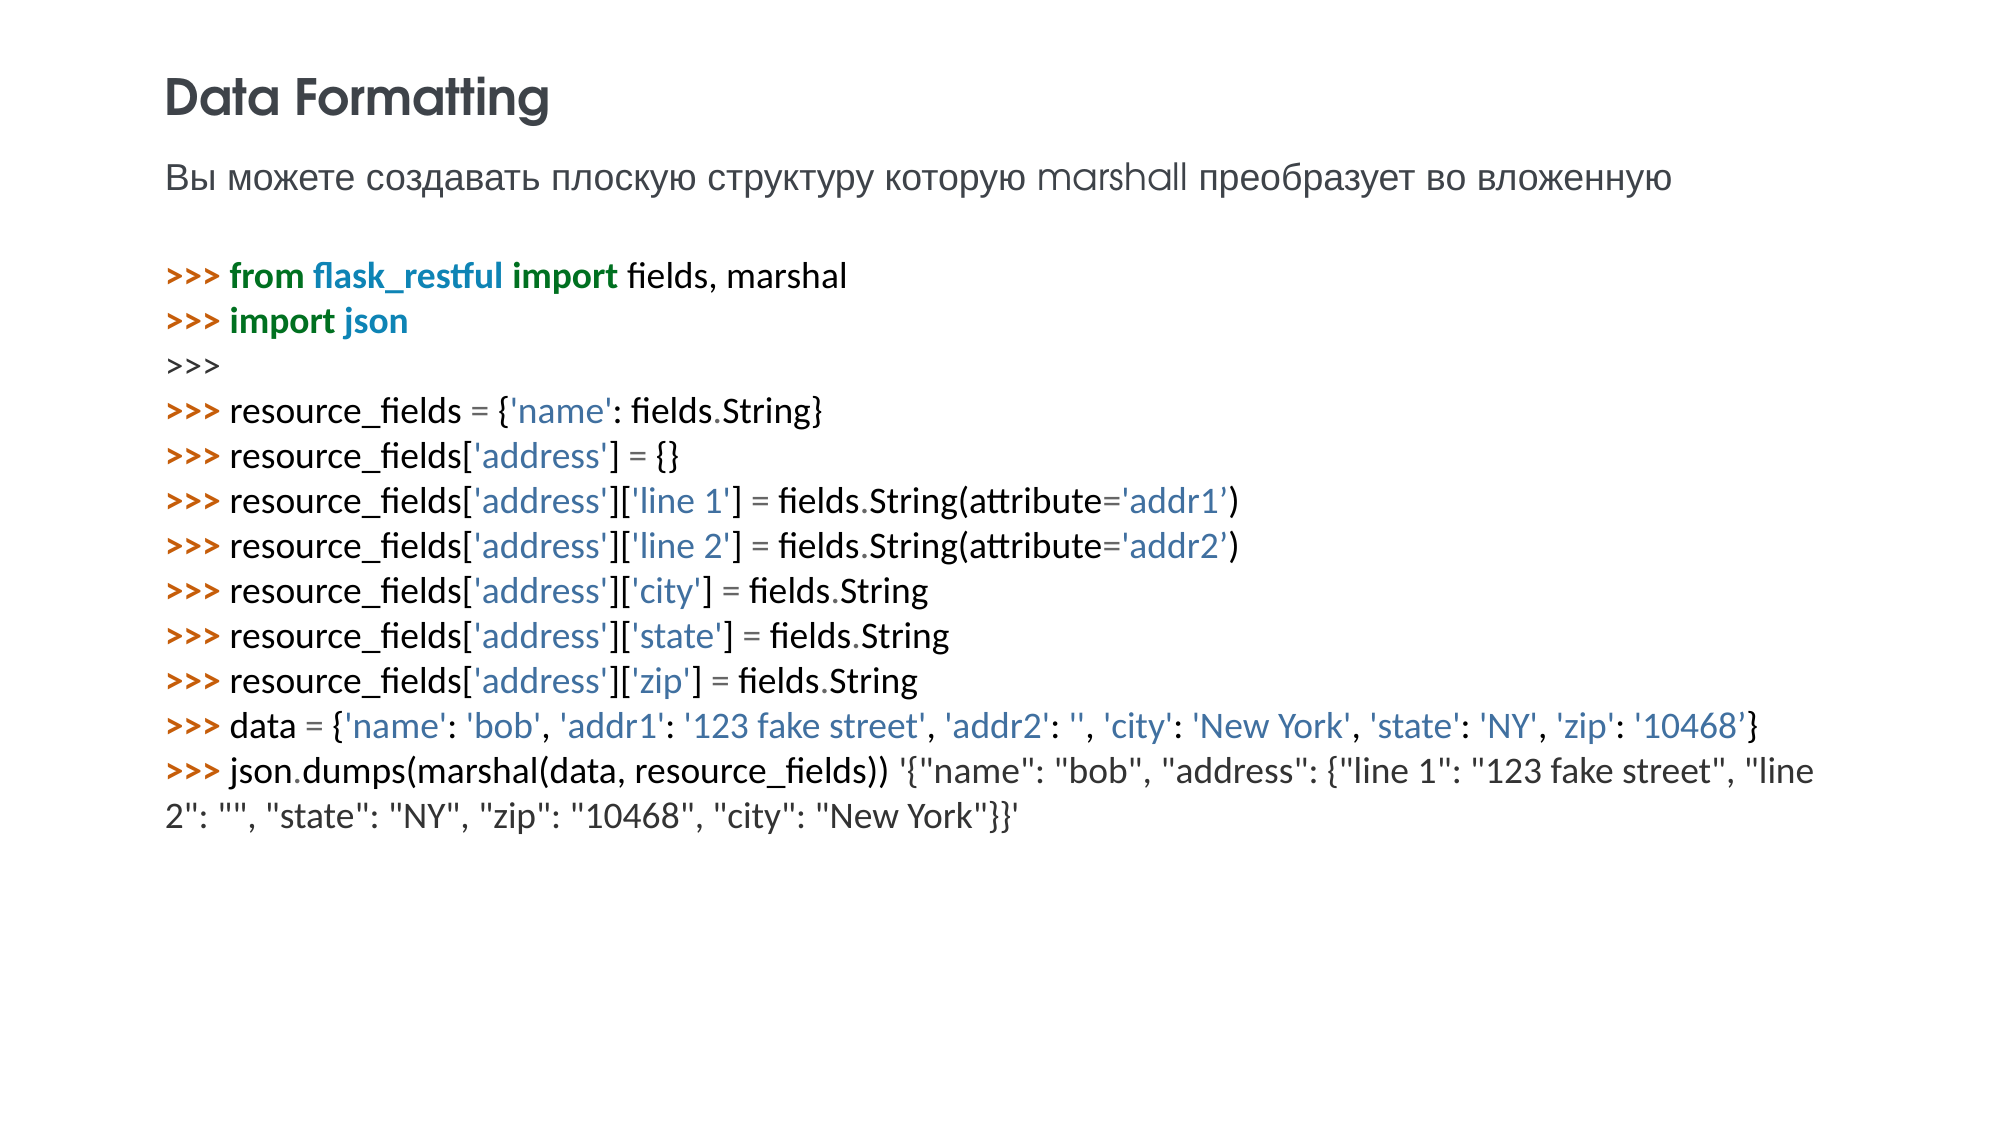

Data Formatting

Вы можете создавать плоскую структуру которую marshall преобразует во вложенную
>>> from flask_restful import fields, marshal
>>> import json
>>>
>>> resource_fields = {'name': fields.String}
>>> resource_fields['address'] = {}
>>> resource_fields['address']['line 1'] = fields.String(attribute='addr1’)
>>> resource_fields['address']['line 2'] = fields.String(attribute='addr2’)
>>> resource_fields['address']['city'] = fields.String
>>> resource_fields['address']['state'] = fields.String
>>> resource_fields['address']['zip'] = fields.String
>>> data = {'name': 'bob', 'addr1': '123 fake street', 'addr2': '', 'city': 'New York', 'state': 'NY', 'zip': '10468’}
>>> json.dumps(marshal(data, resource_fields)) '{"name": "bob", "address": {"line 1": "123 fake street", "line 2": "", "state": "NY", "zip": "10468", "city": "New York"}}'